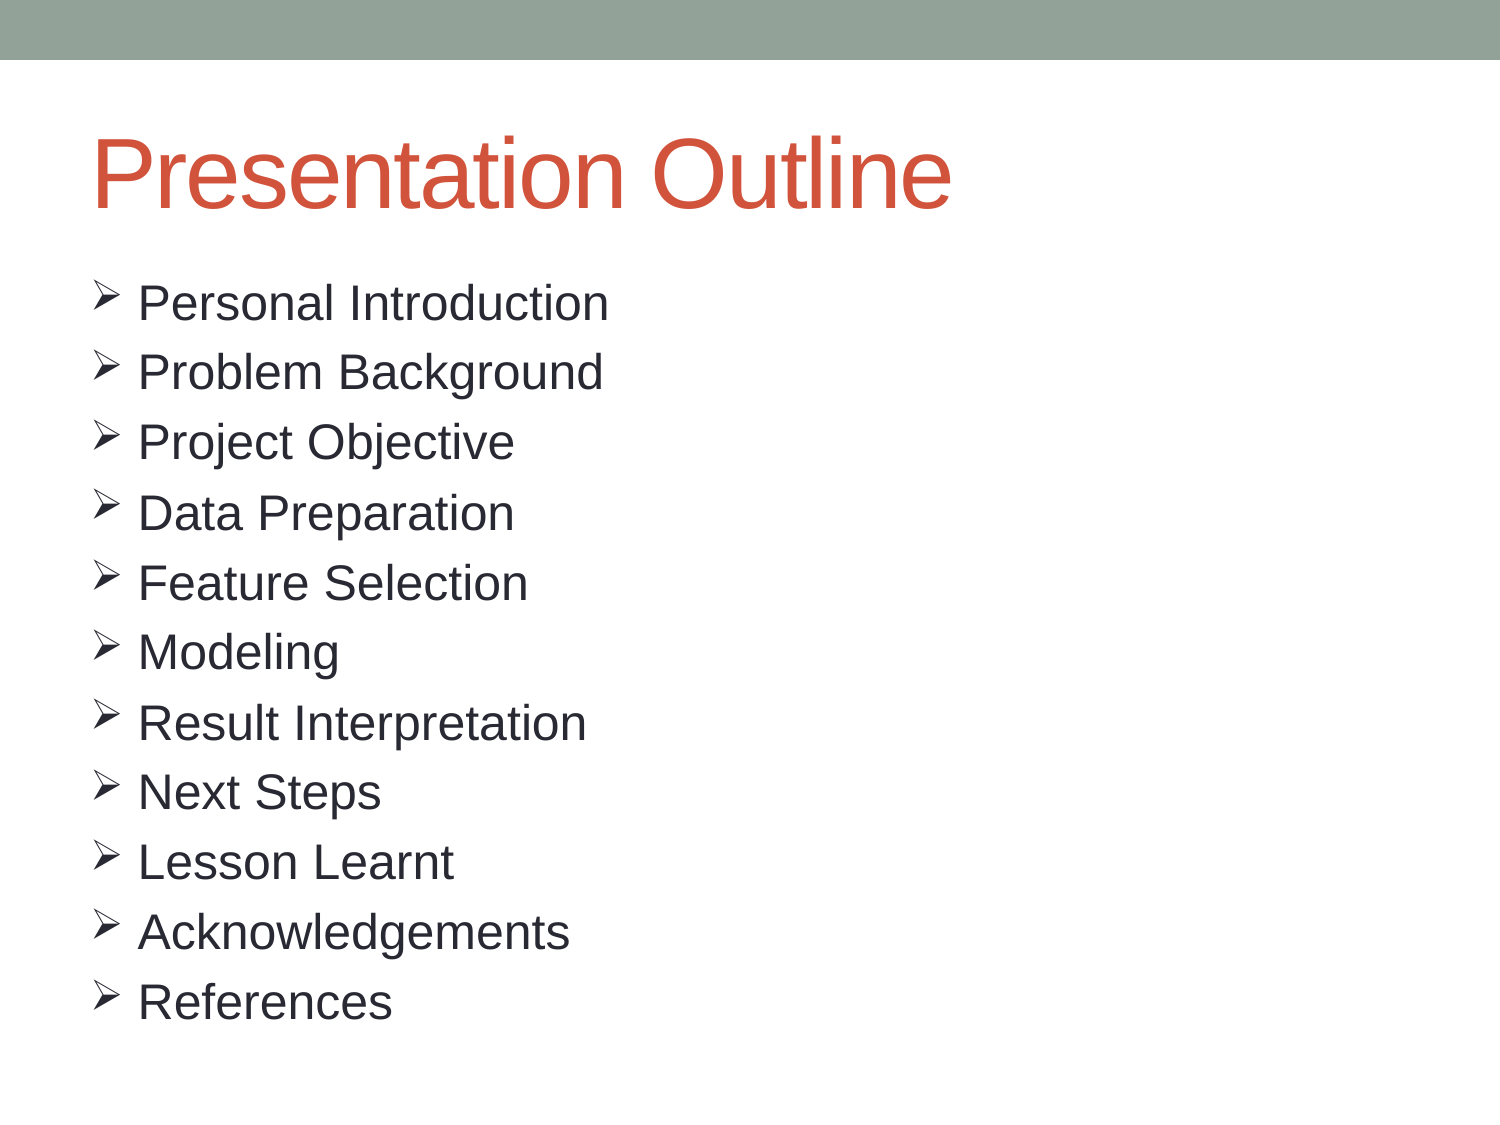

# Presentation Outline
 Personal Introduction
 Problem Background
 Project Objective
 Data Preparation
 Feature Selection
 Modeling
 Result Interpretation
 Next Steps
 Lesson Learnt
 Acknowledgements
 References